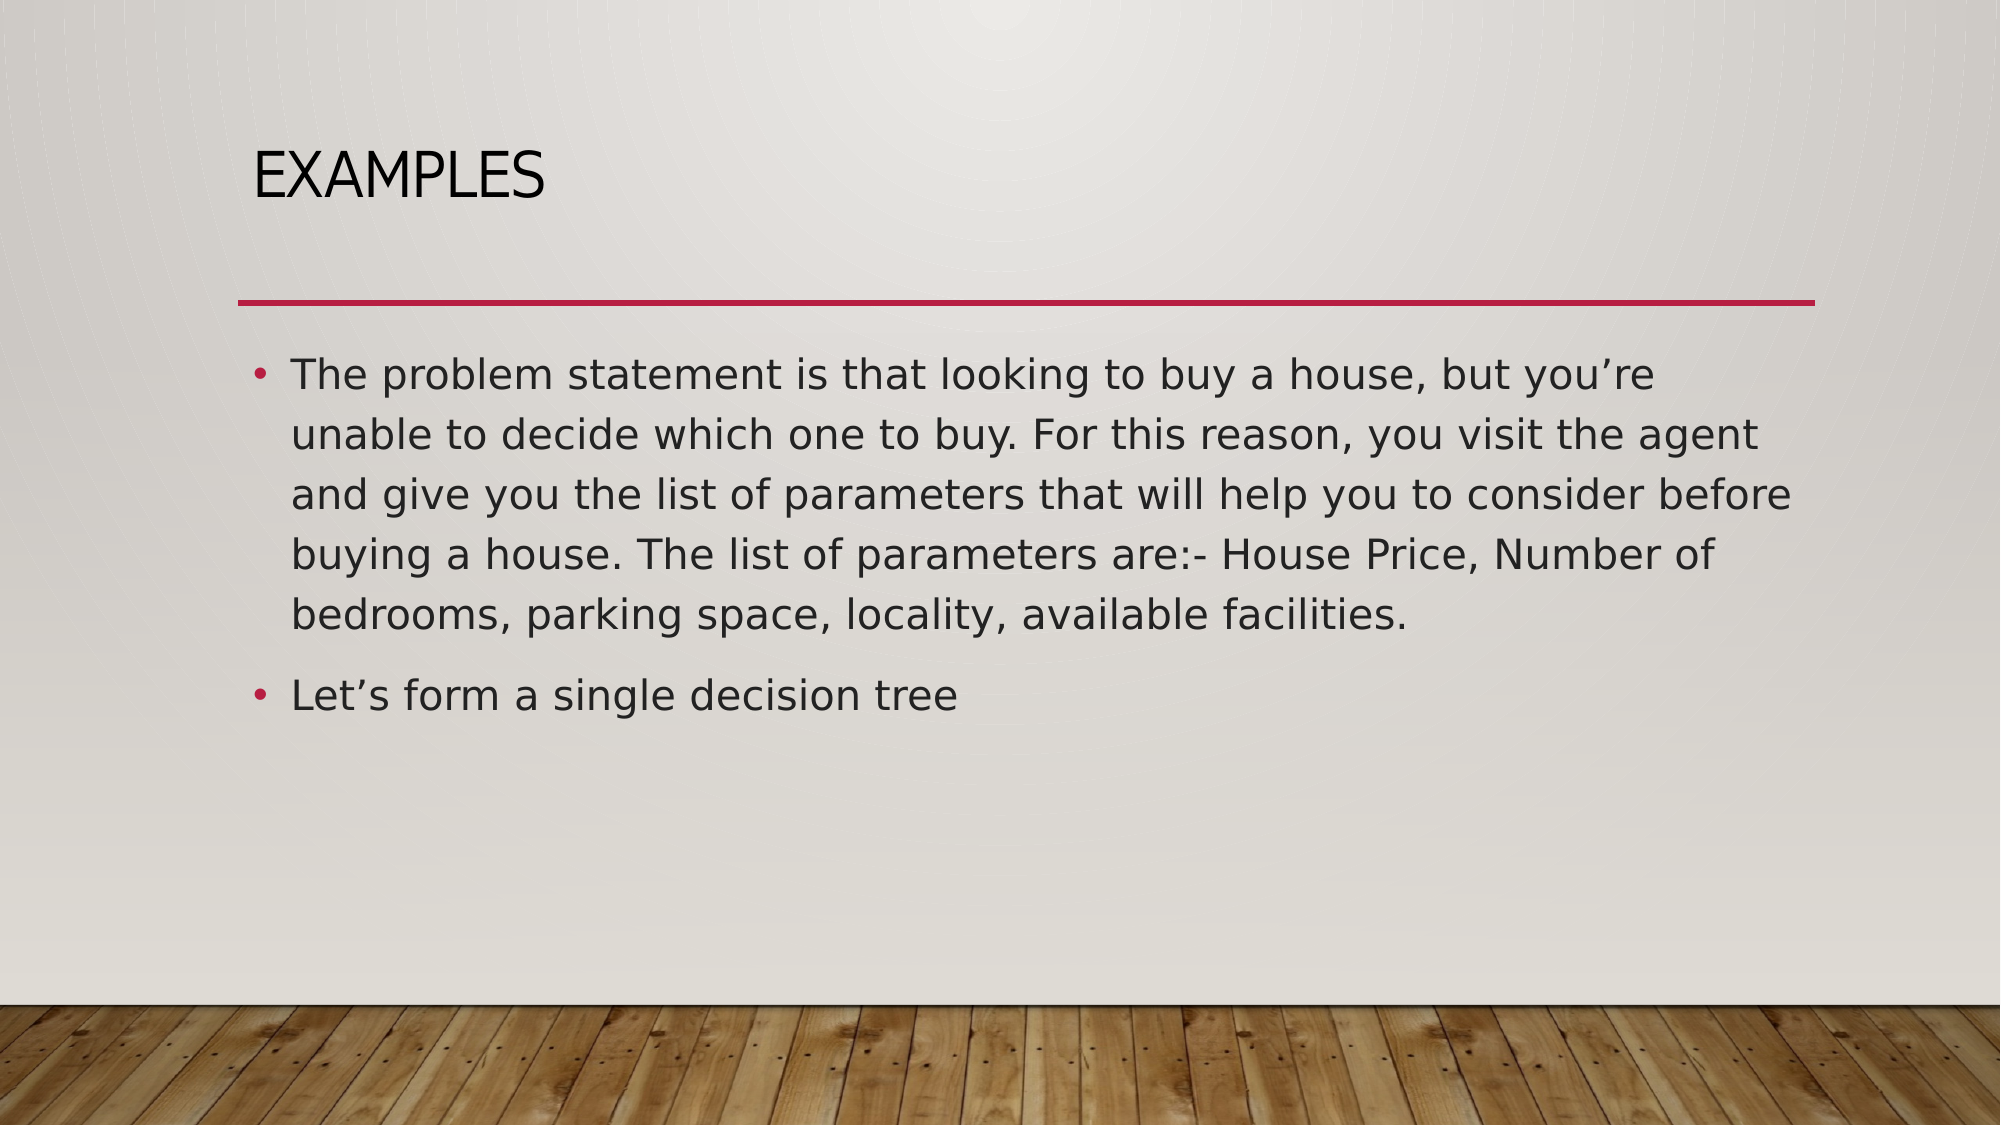

# Examples
The problem statement is that looking to buy a house, but you’re unable to decide which one to buy. For this reason, you visit the agent and give you the list of parameters that will help you to consider before buying a house. The list of parameters are:- House Price, Number of bedrooms, parking space, locality, available facilities.
Let’s form a single decision tree